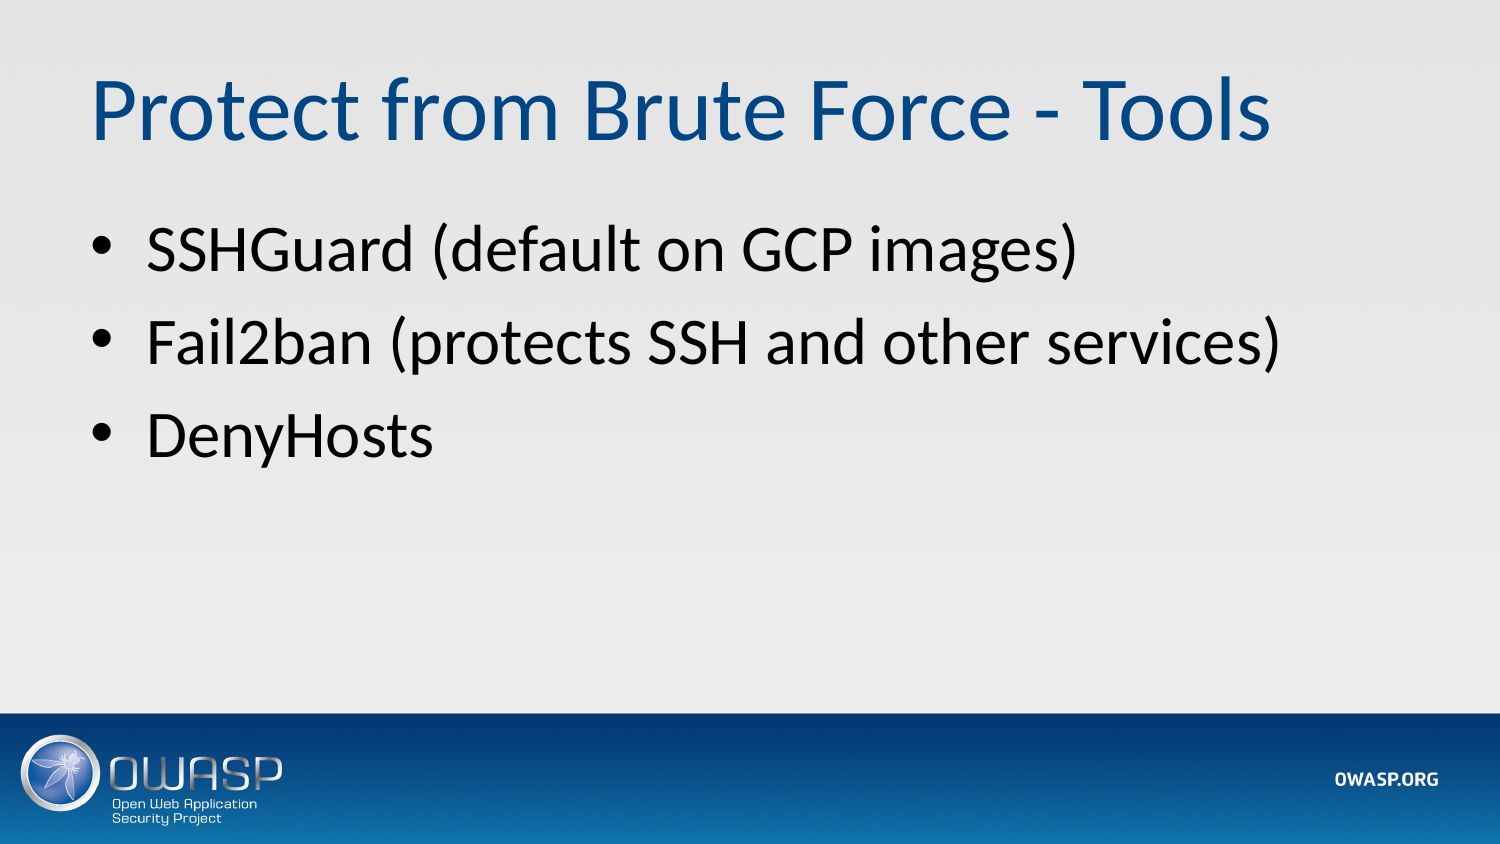

# Protect from Brute Force - Tools
SSHGuard (default on GCP images)
Fail2ban (protects SSH and other services)
DenyHosts